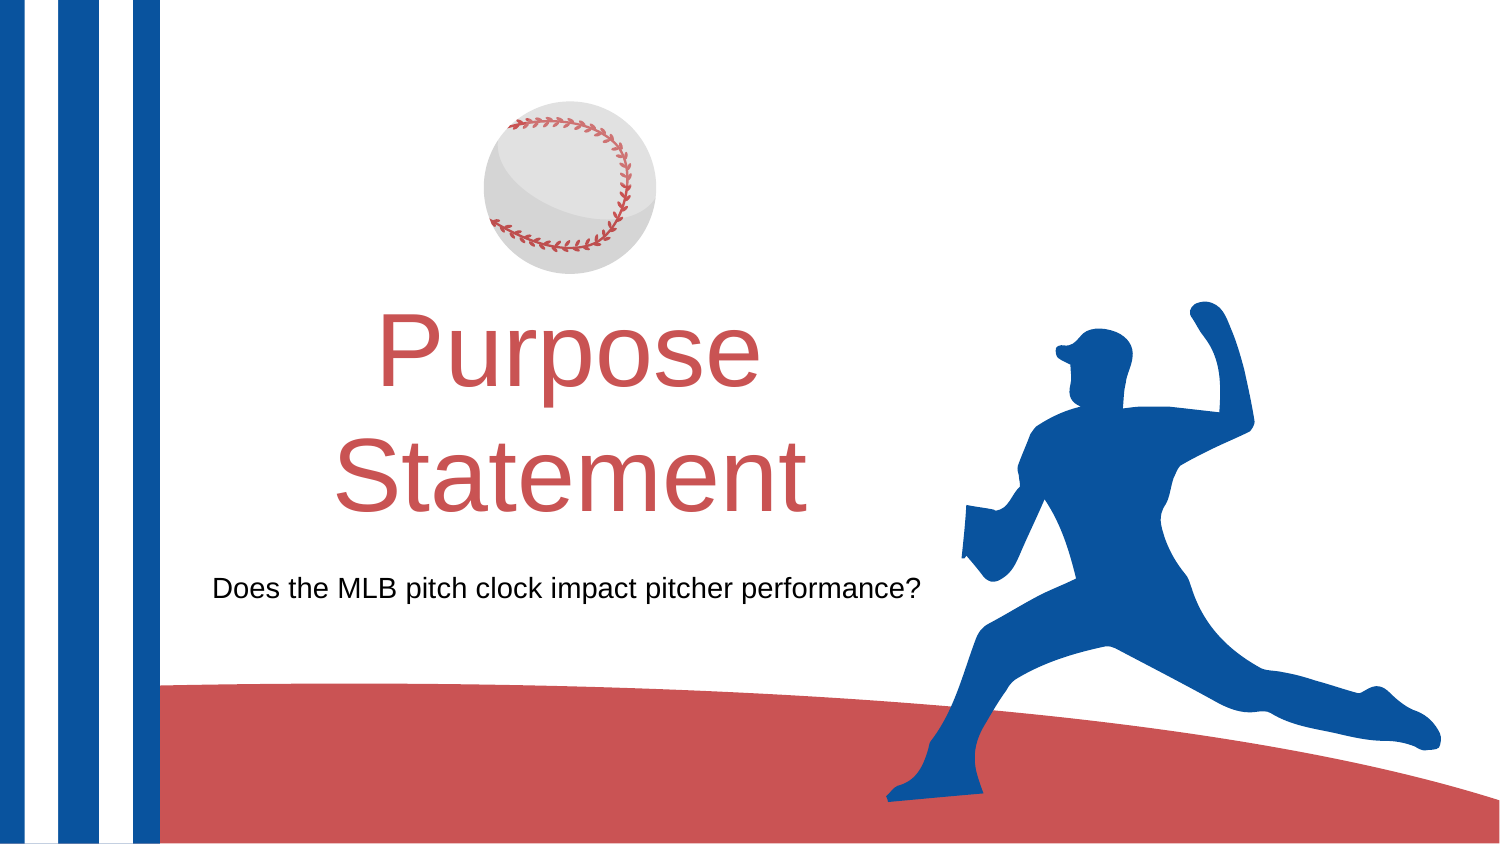

# Purpose Statement

Does the MLB pitch clock impact pitcher performance?